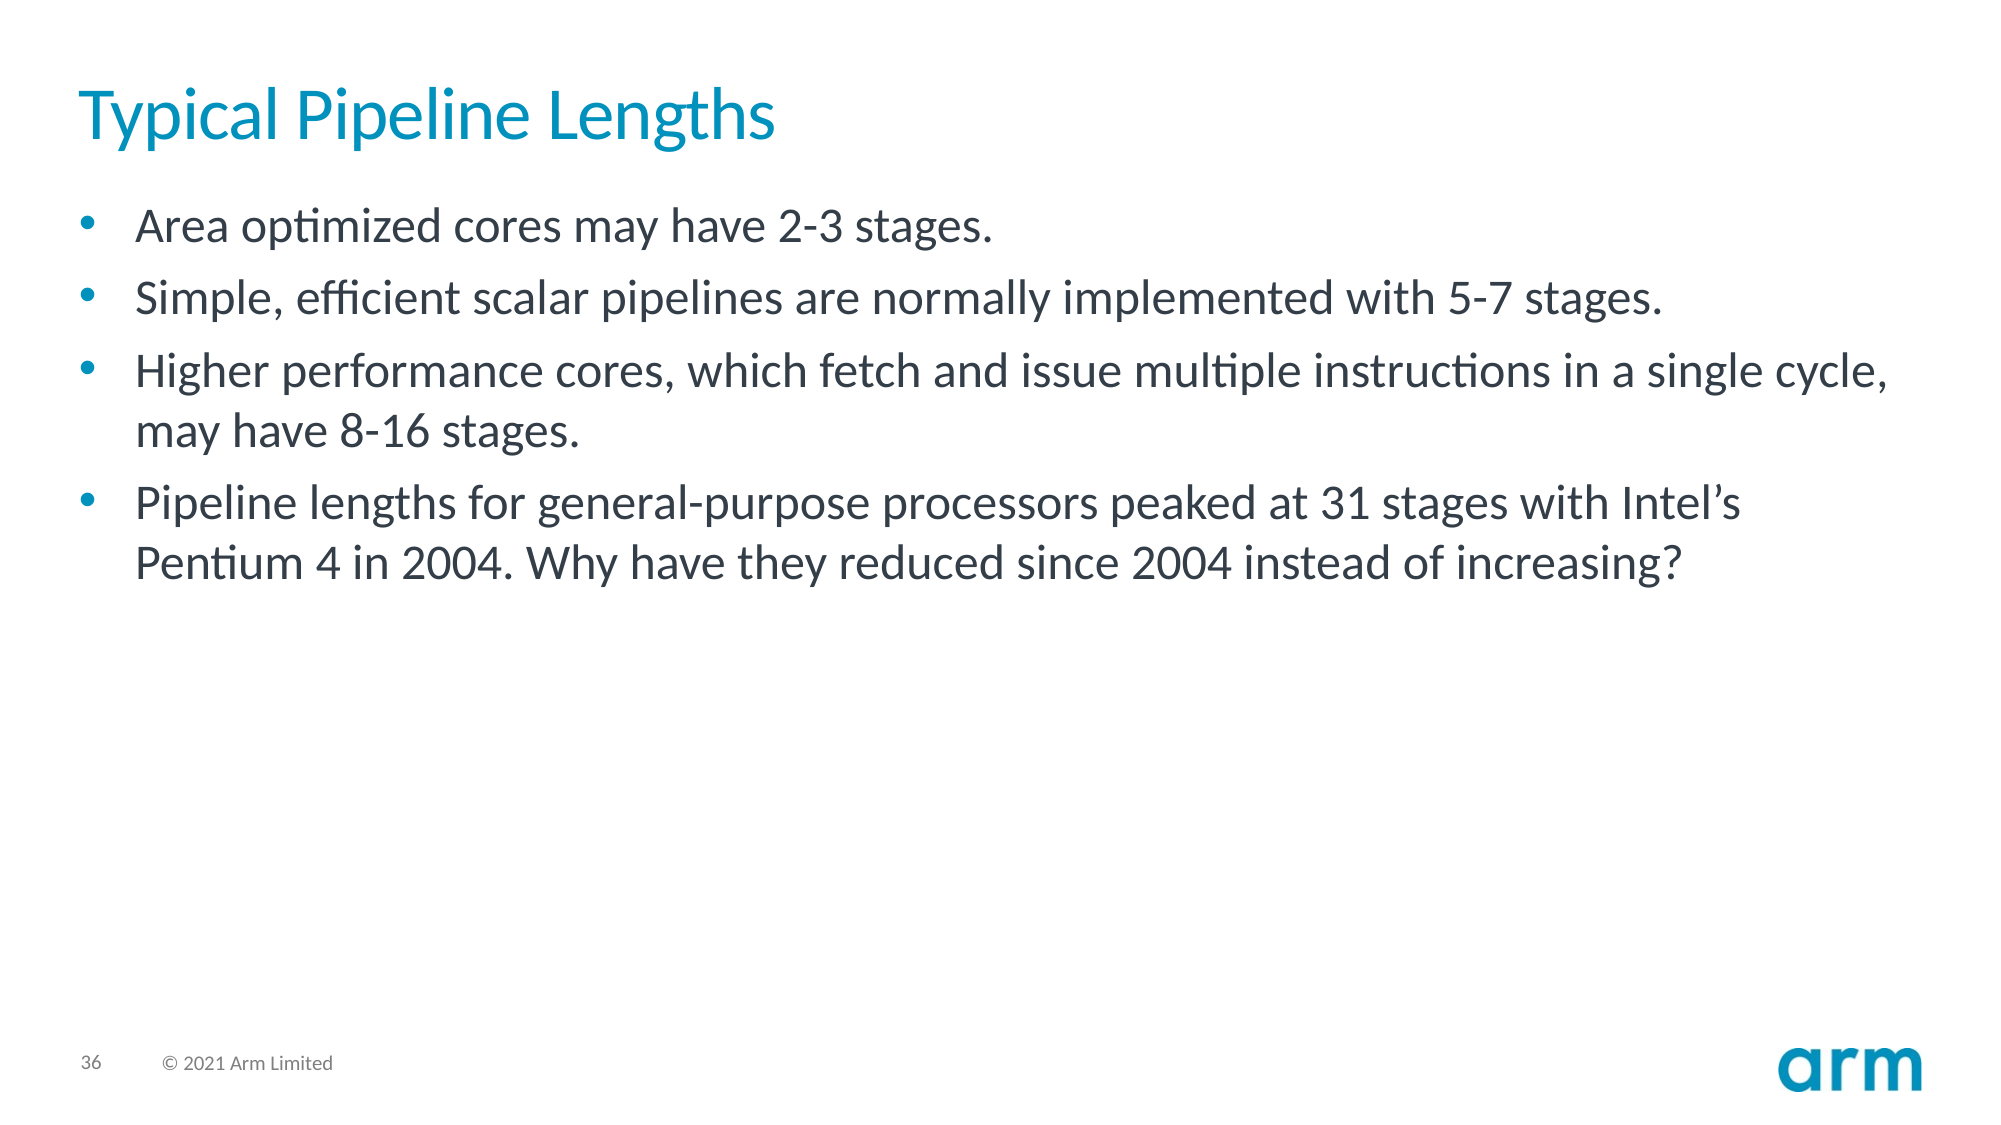

# Typical Pipeline Lengths
Area optimized cores may have 2-3 stages.
Simple, efficient scalar pipelines are normally implemented with 5-7 stages.
Higher performance cores, which fetch and issue multiple instructions in a single cycle, may have 8-16 stages.
Pipeline lengths for general-purpose processors peaked at 31 stages with Intel’s Pentium 4 in 2004. Why have they reduced since 2004 instead of increasing?